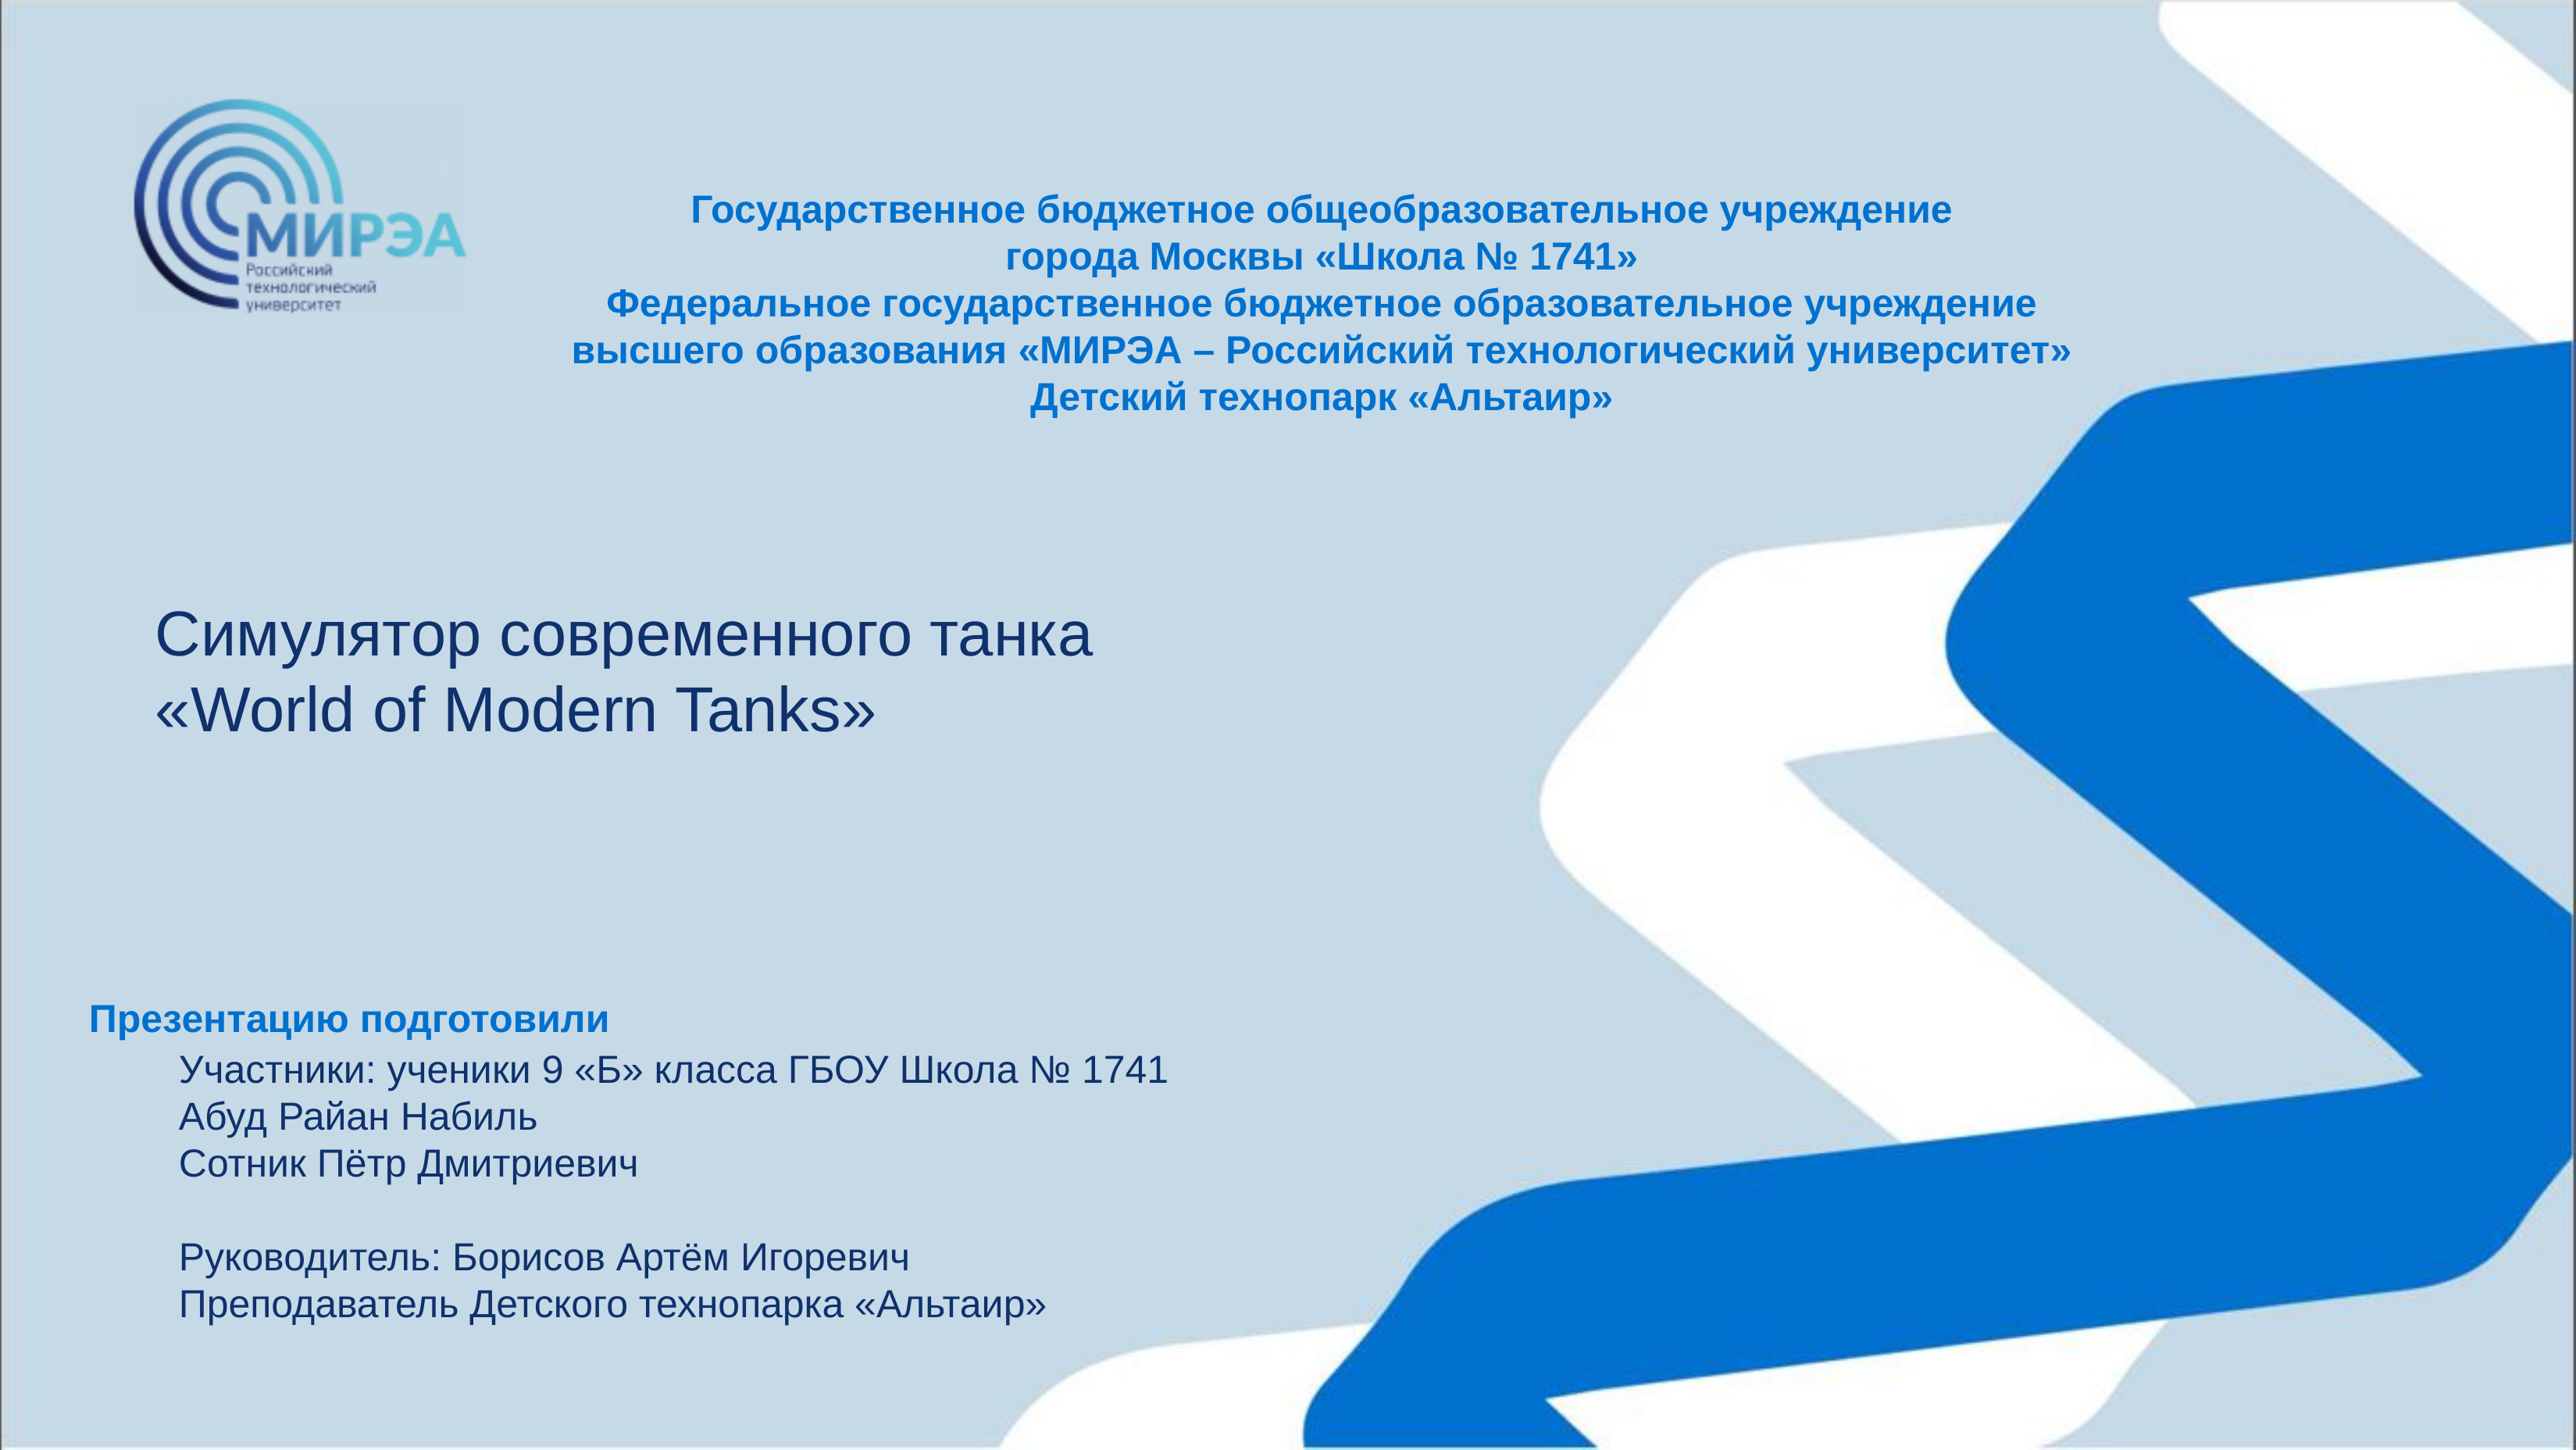

Государственное бюджетное общеобразовательное учреждение
города Москвы «Школа № 1741»
Федеральное государственное бюджетное образовательное учреждение
высшего образования «МИРЭА – Российский технологический университет»
Детский технопарк «Альтаир»
Симулятор современного танка
«World of Modern Tanks»
Презентацию подготовили
Участники: ученики 9 «Б» класса ГБОУ Школа № 1741
Абуд Райан Набиль
Сотник Пётр Дмитриевич

Руководитель: Борисов Артём Игоревич
Преподаватель Детского технопарка «Альтаир»